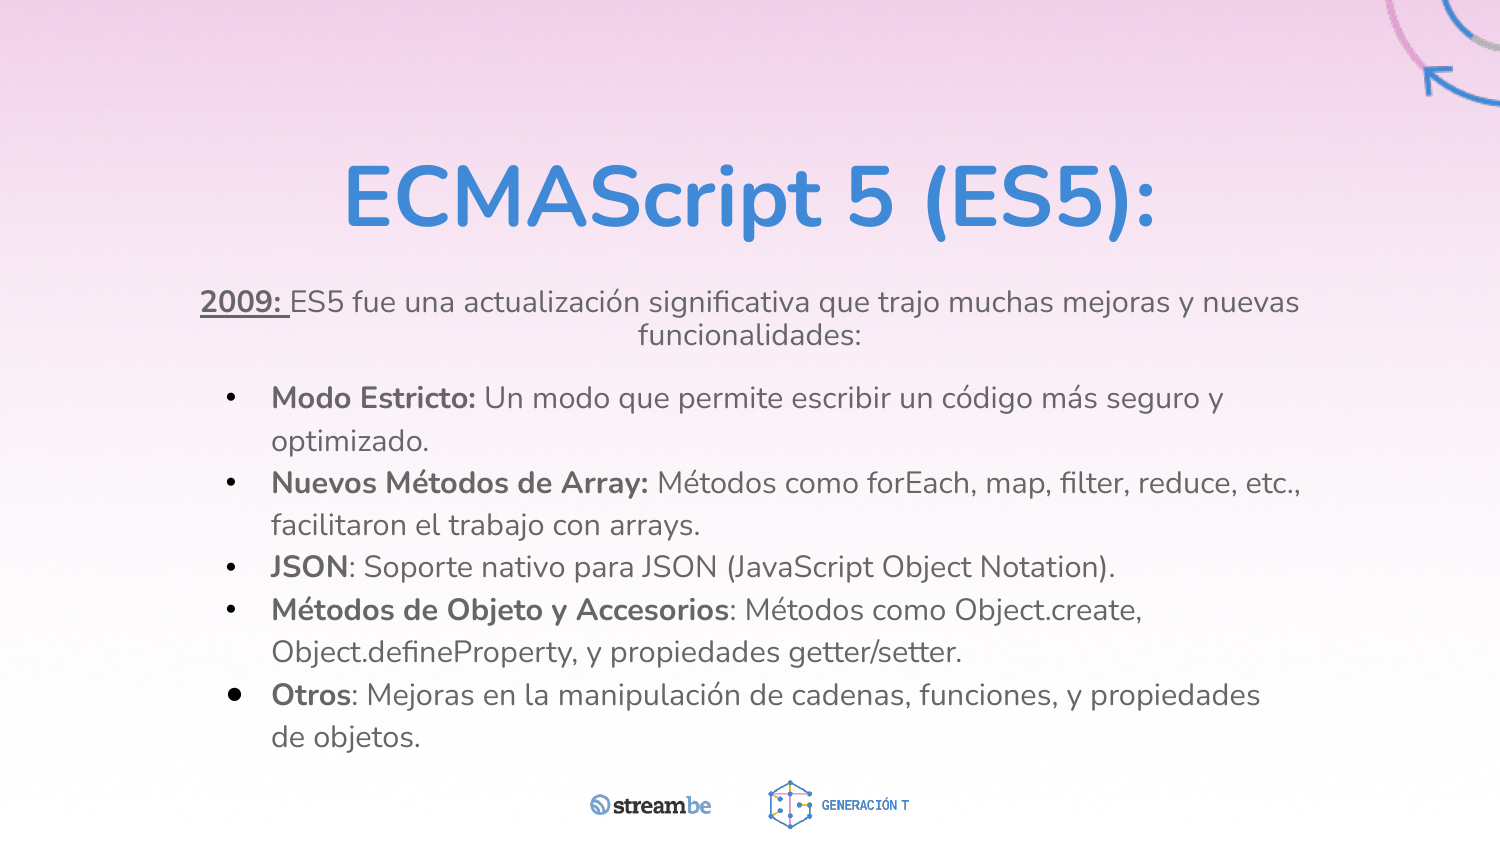

# ECMAScript 5 (ES5):
2009: ES5 fue una actualización significativa que trajo muchas mejoras y nuevas funcionalidades:
Modo Estricto: Un modo que permite escribir un código más seguro y optimizado.
Nuevos Métodos de Array: Métodos como forEach, map, filter, reduce, etc., facilitaron el trabajo con arrays.
JSON: Soporte nativo para JSON (JavaScript Object Notation).
Métodos de Objeto y Accesorios: Métodos como Object.create, Object.defineProperty, y propiedades getter/setter.
Otros: Mejoras en la manipulación de cadenas, funciones, y propiedades de objetos.